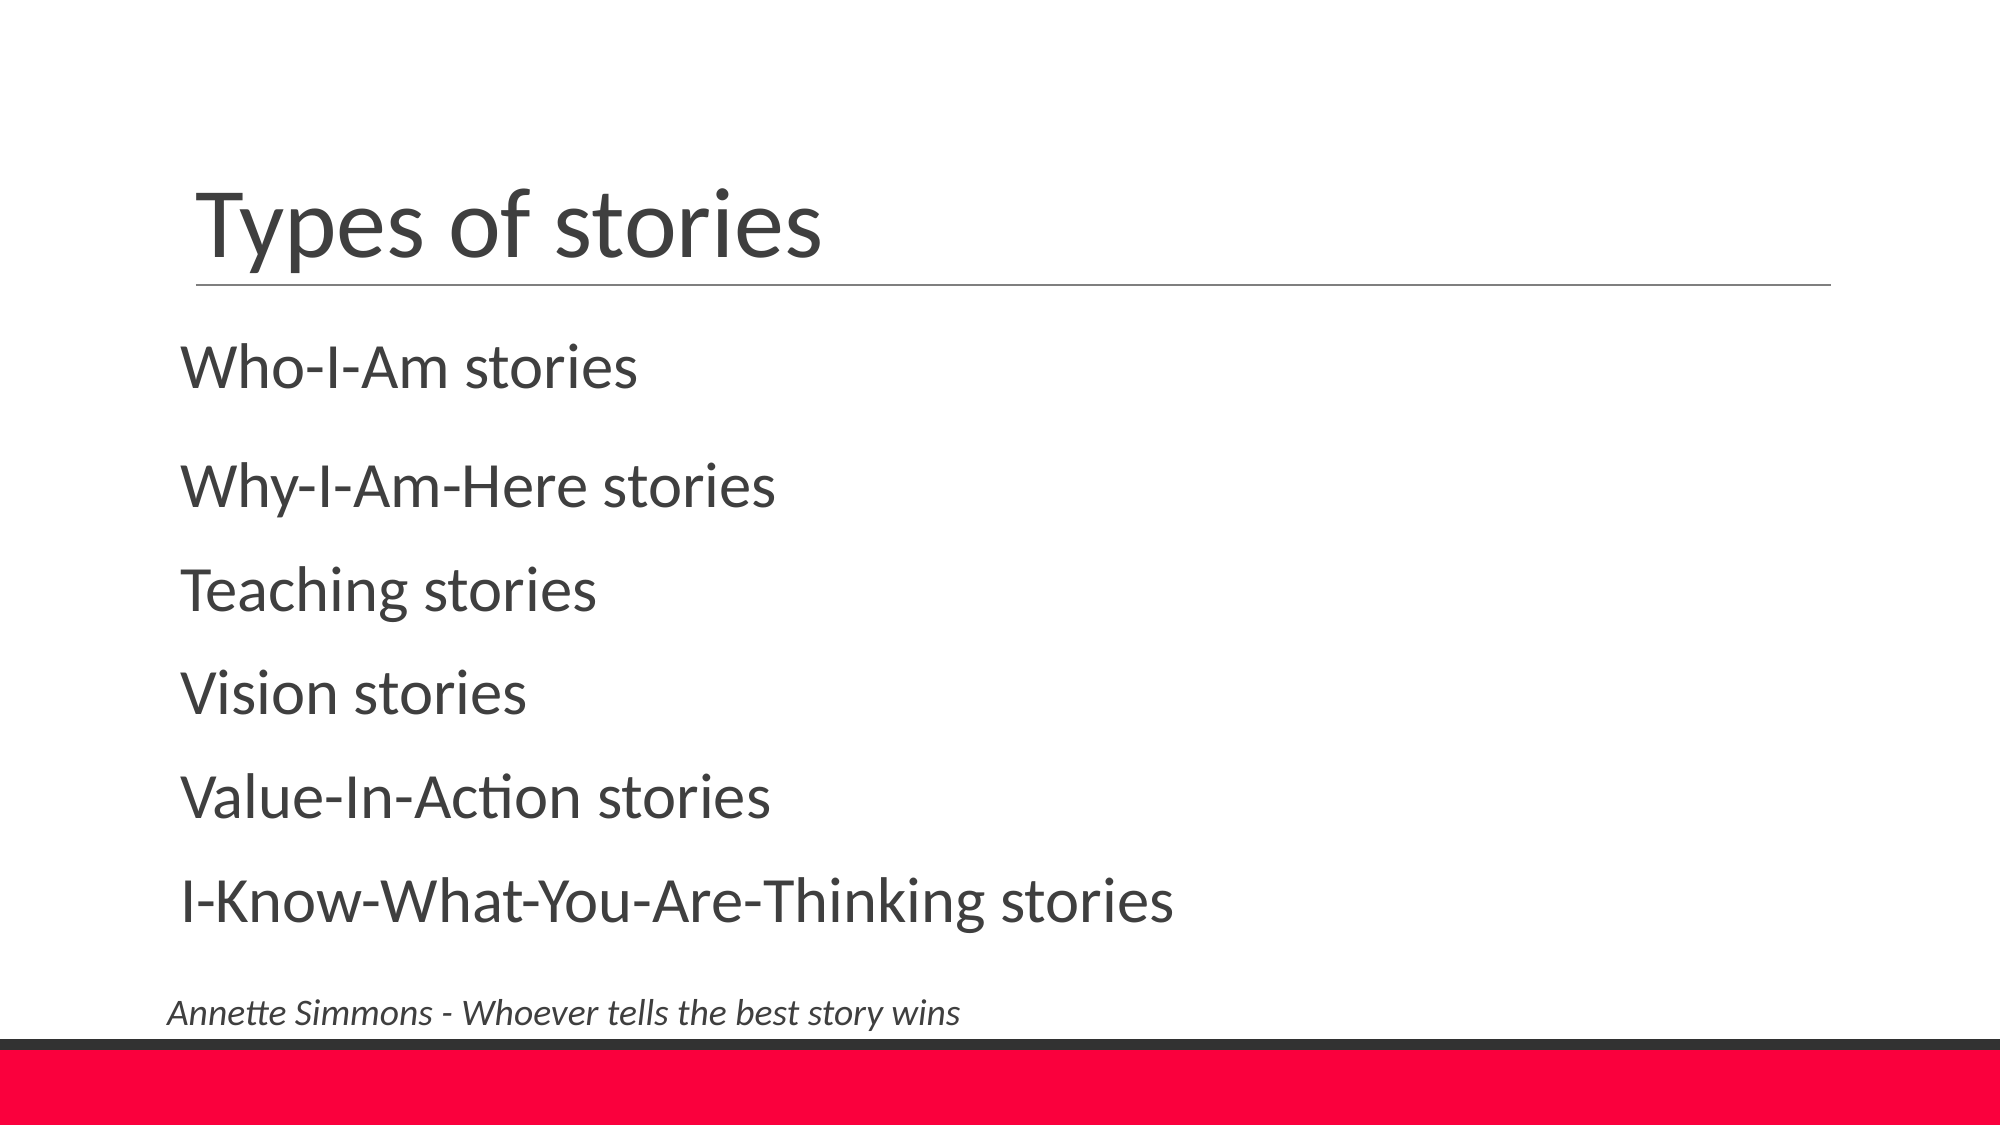

# Types of stories
Who-I-Am stories
Why-I-Am-Here stories
Teaching stories
Vision stories
Value-In-Action stories
I-Know-What-You-Are-Thinking stories
Annette Simmons - Whoever tells the best story wins